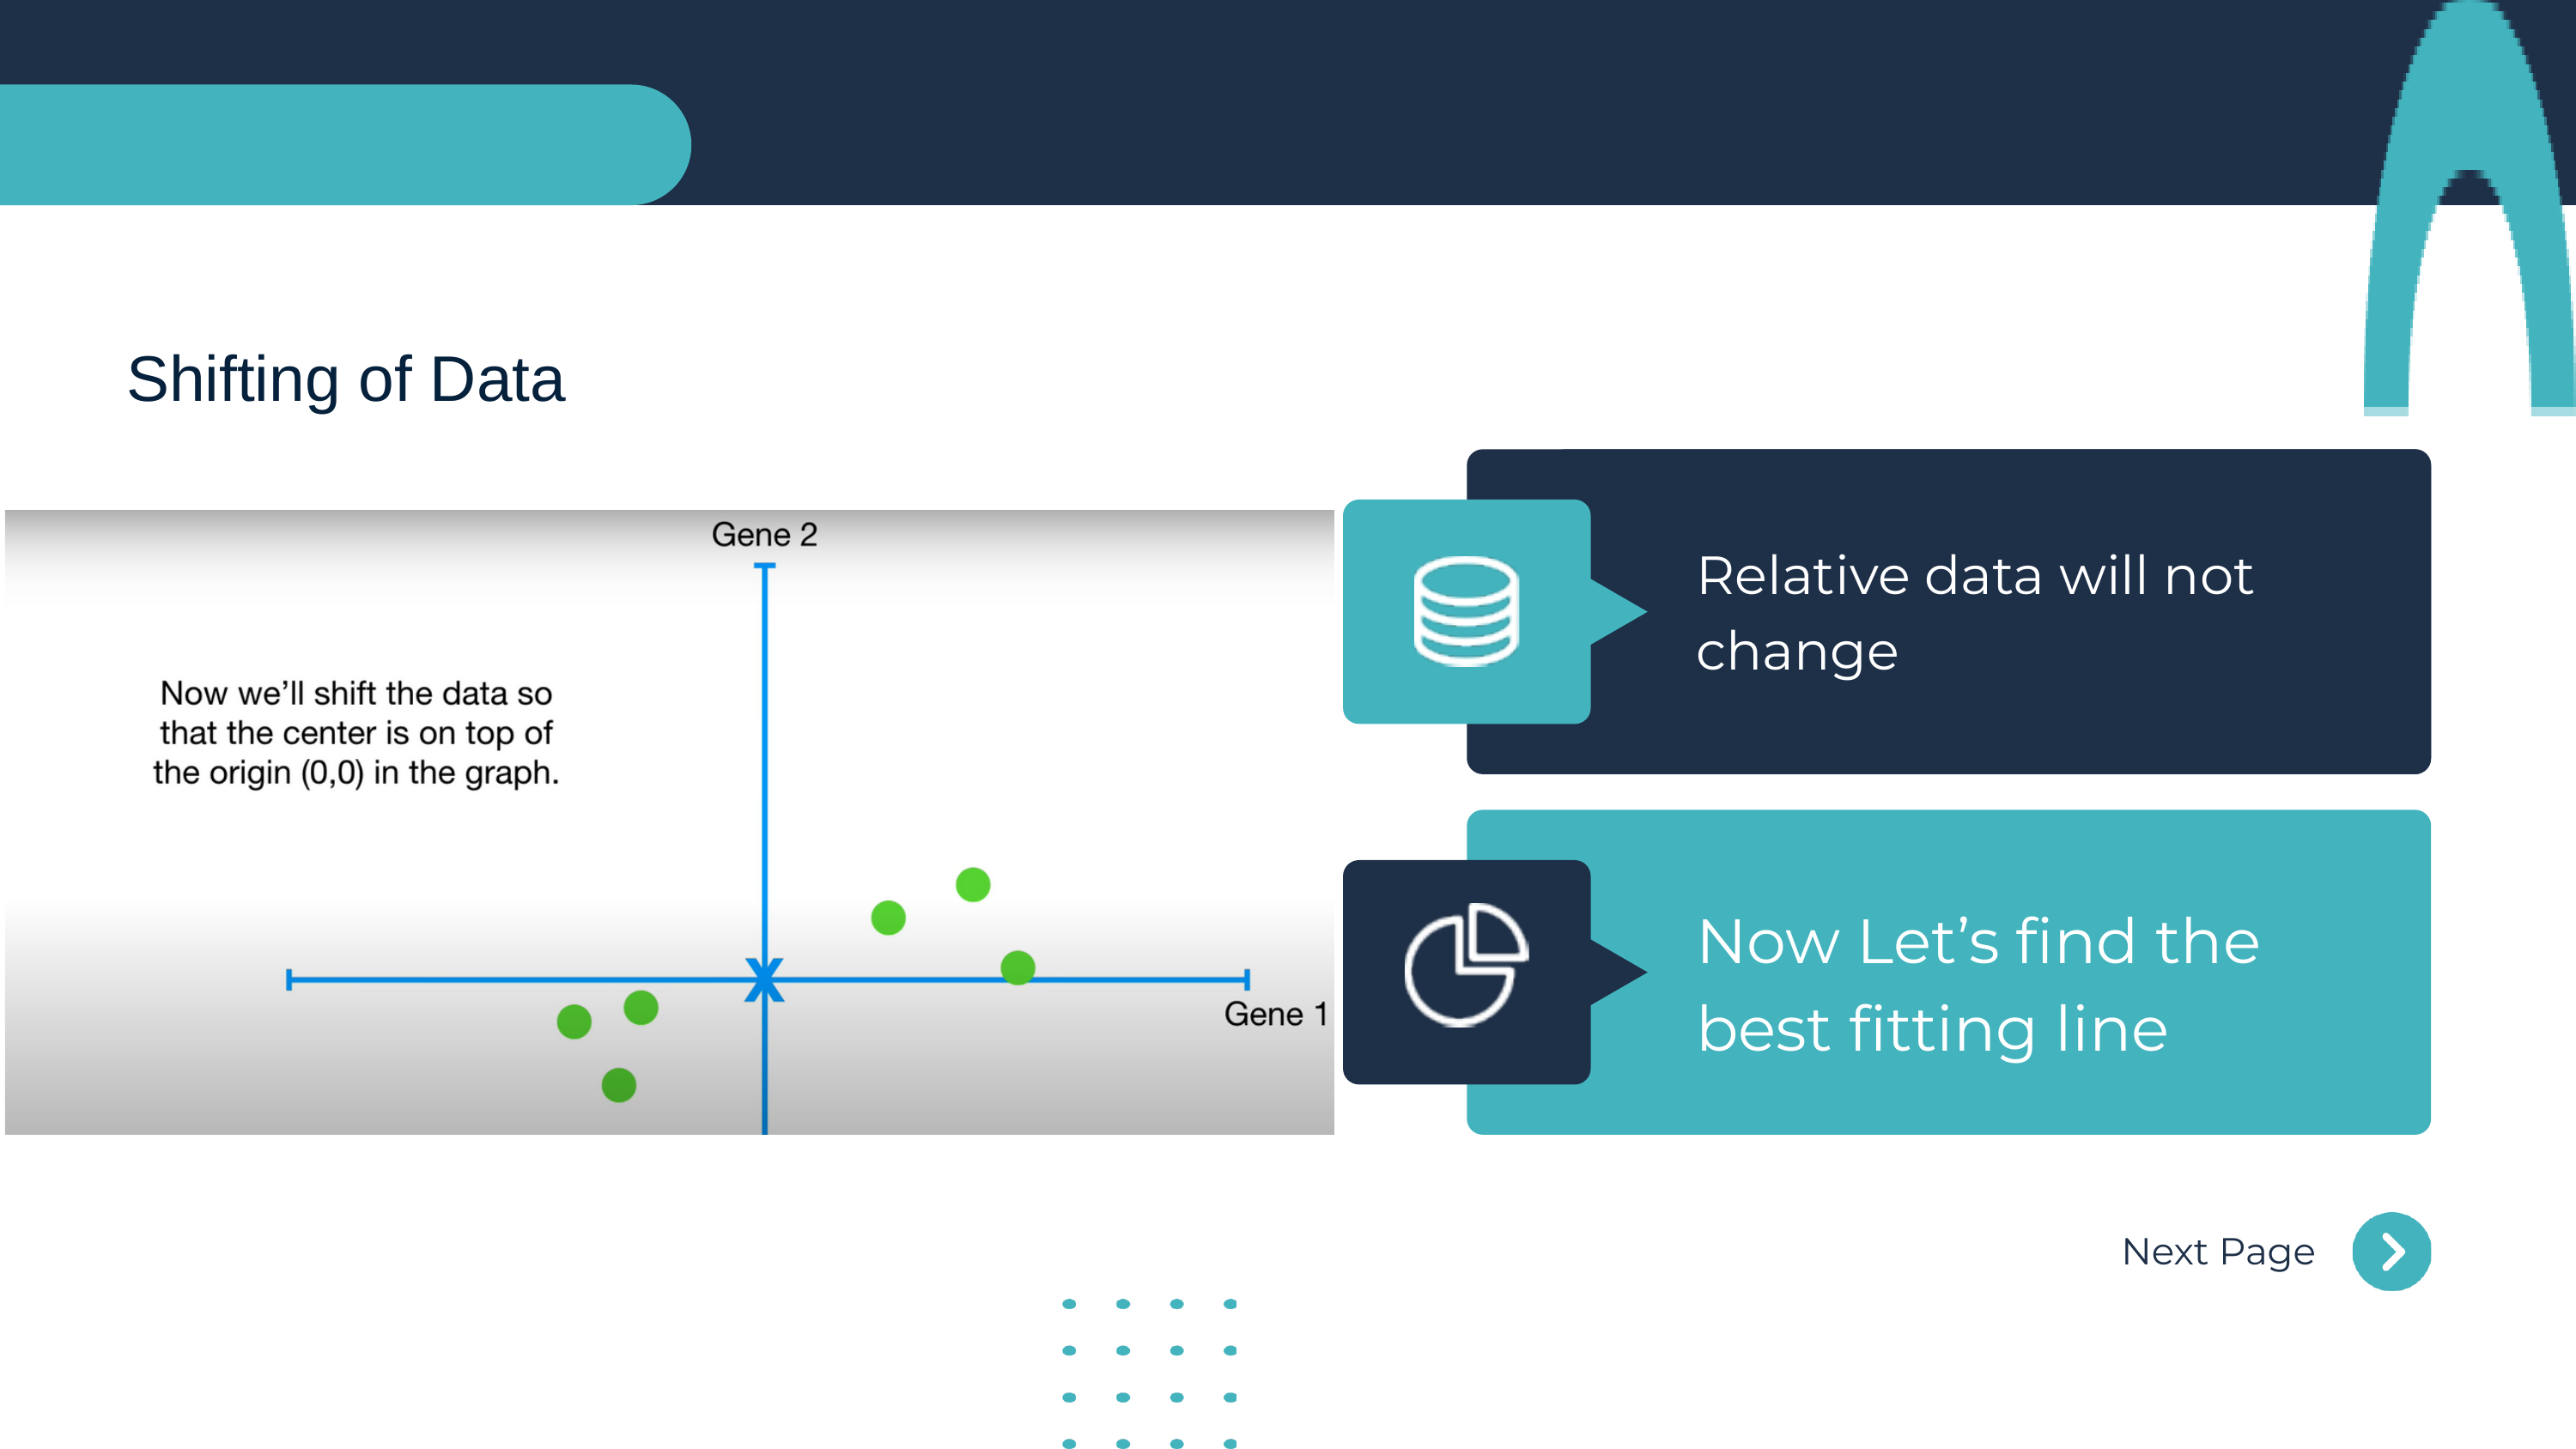

Shifting of Data

Relative data will not change

Now Let’s find the best fitting line

Next Page